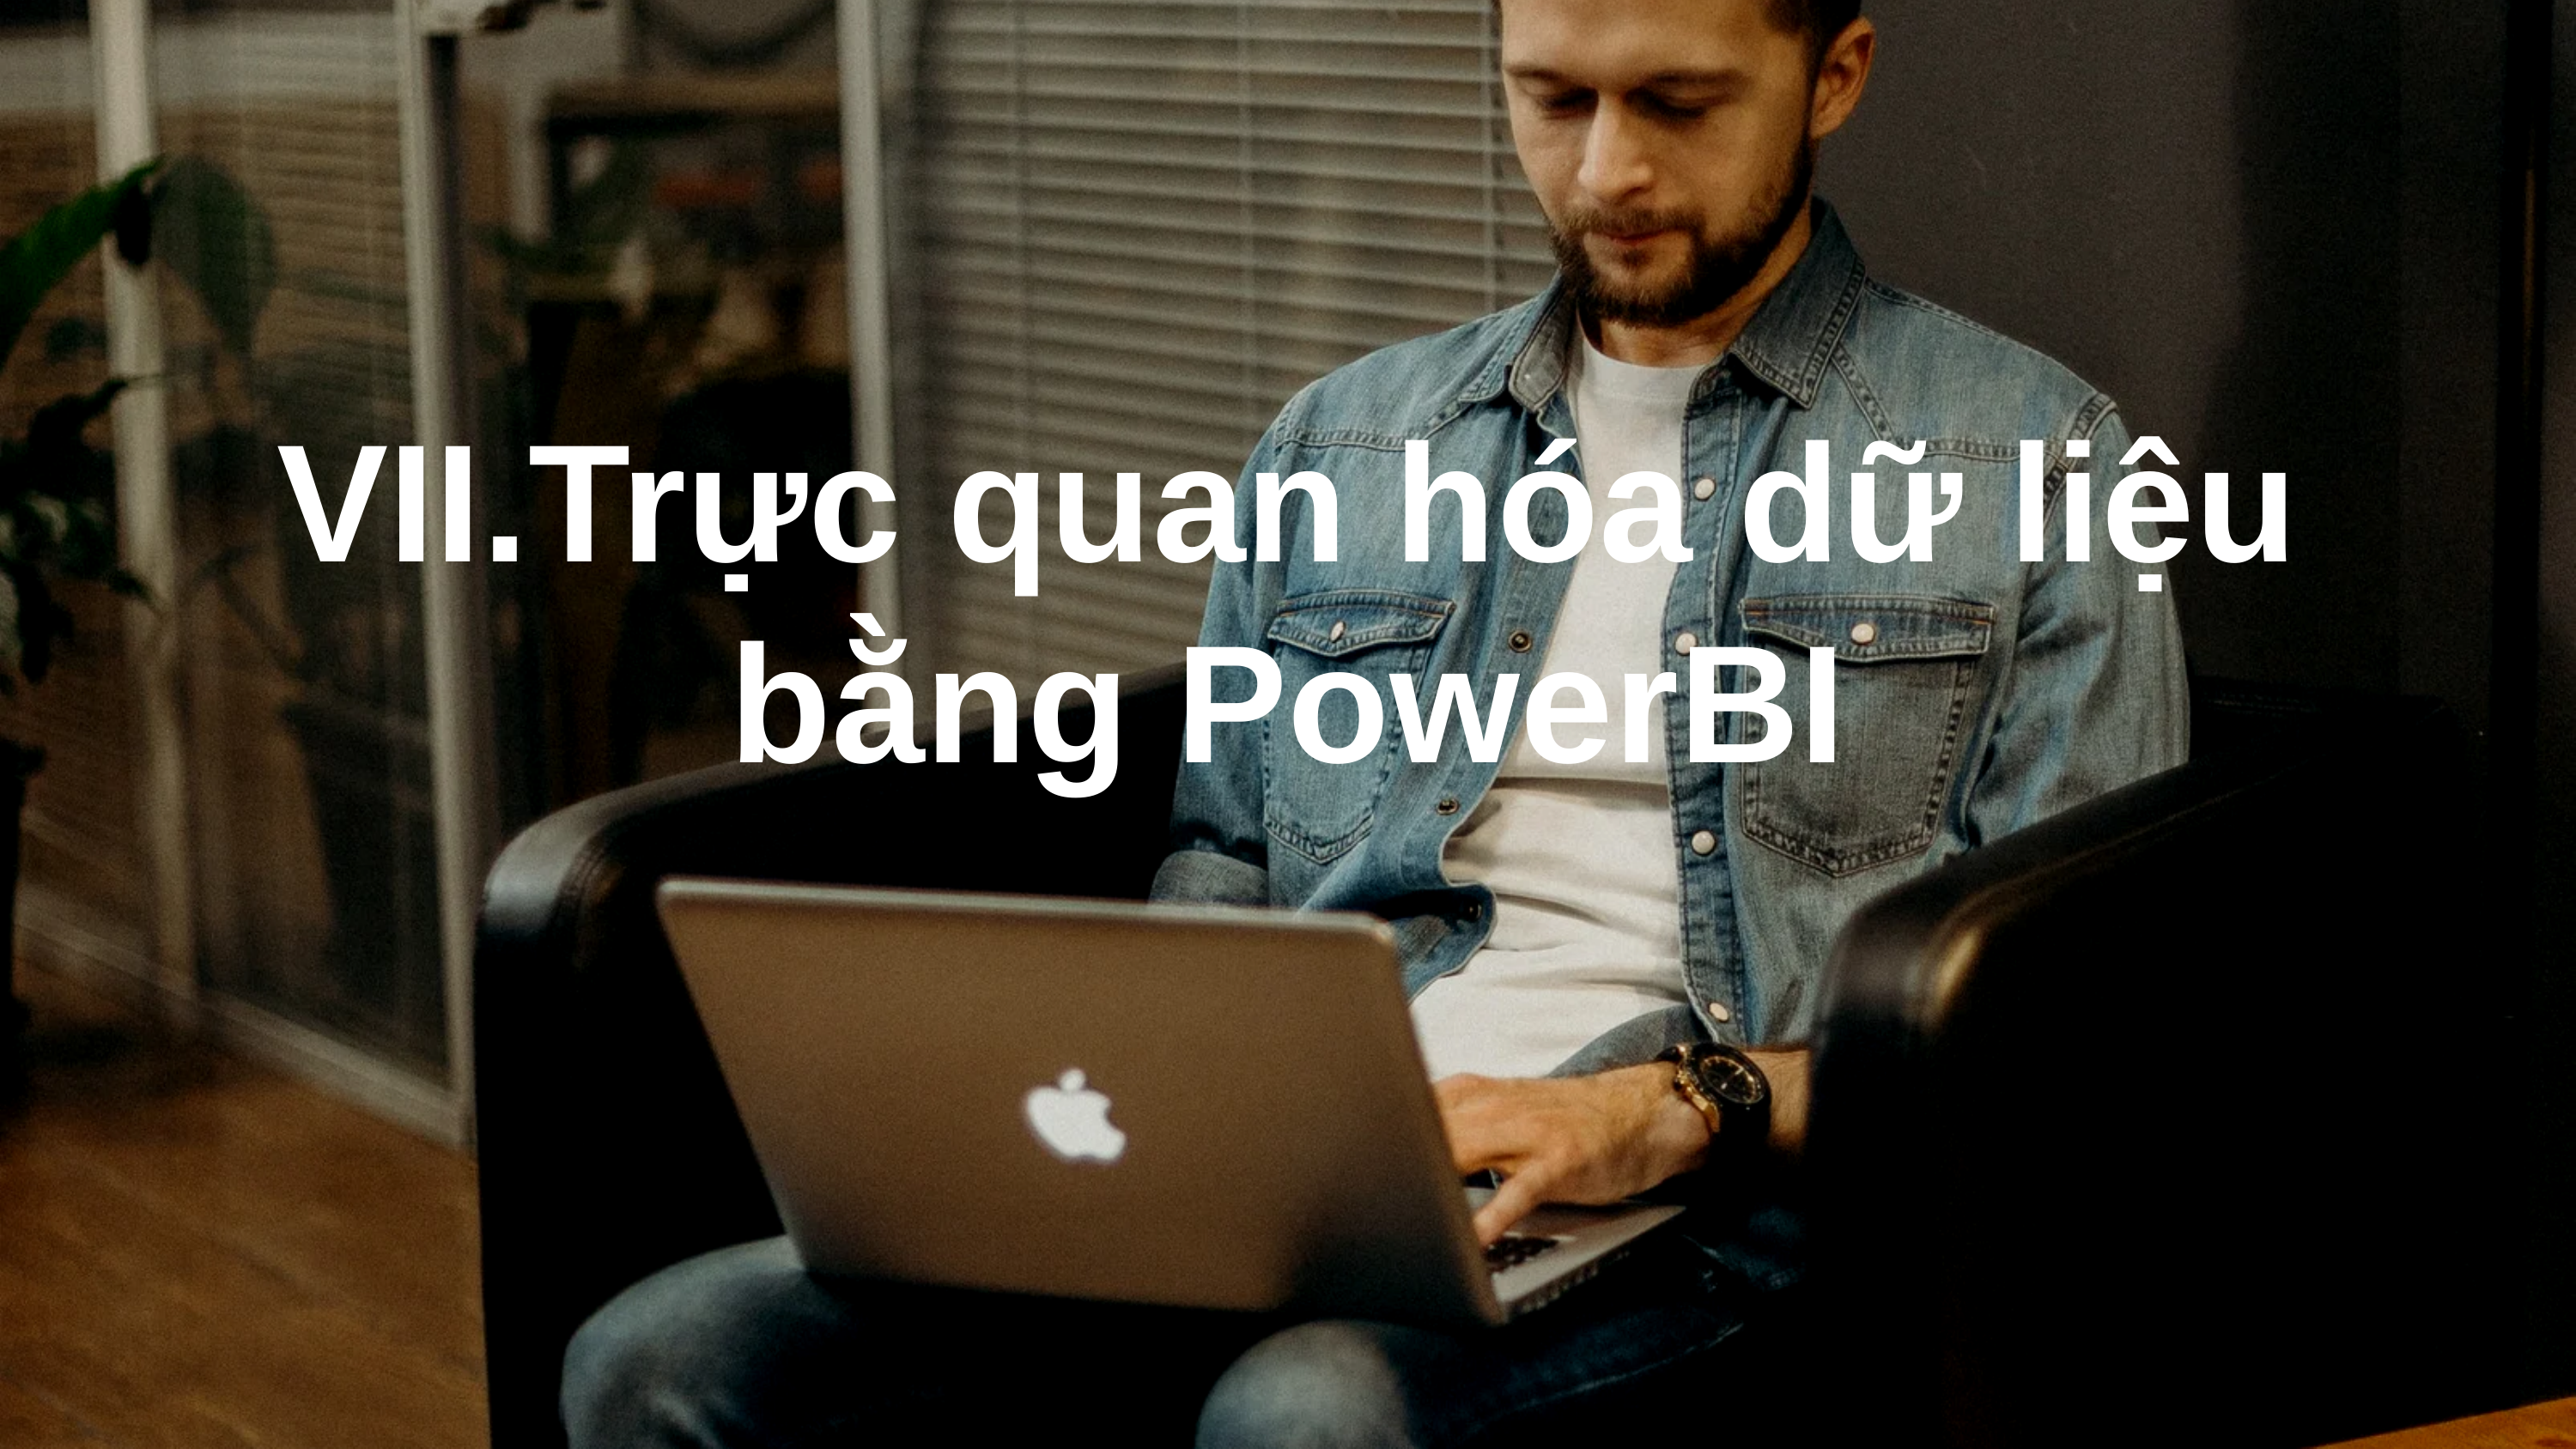

VII.Trực quan hóa dữ liệu bằng PowerBI